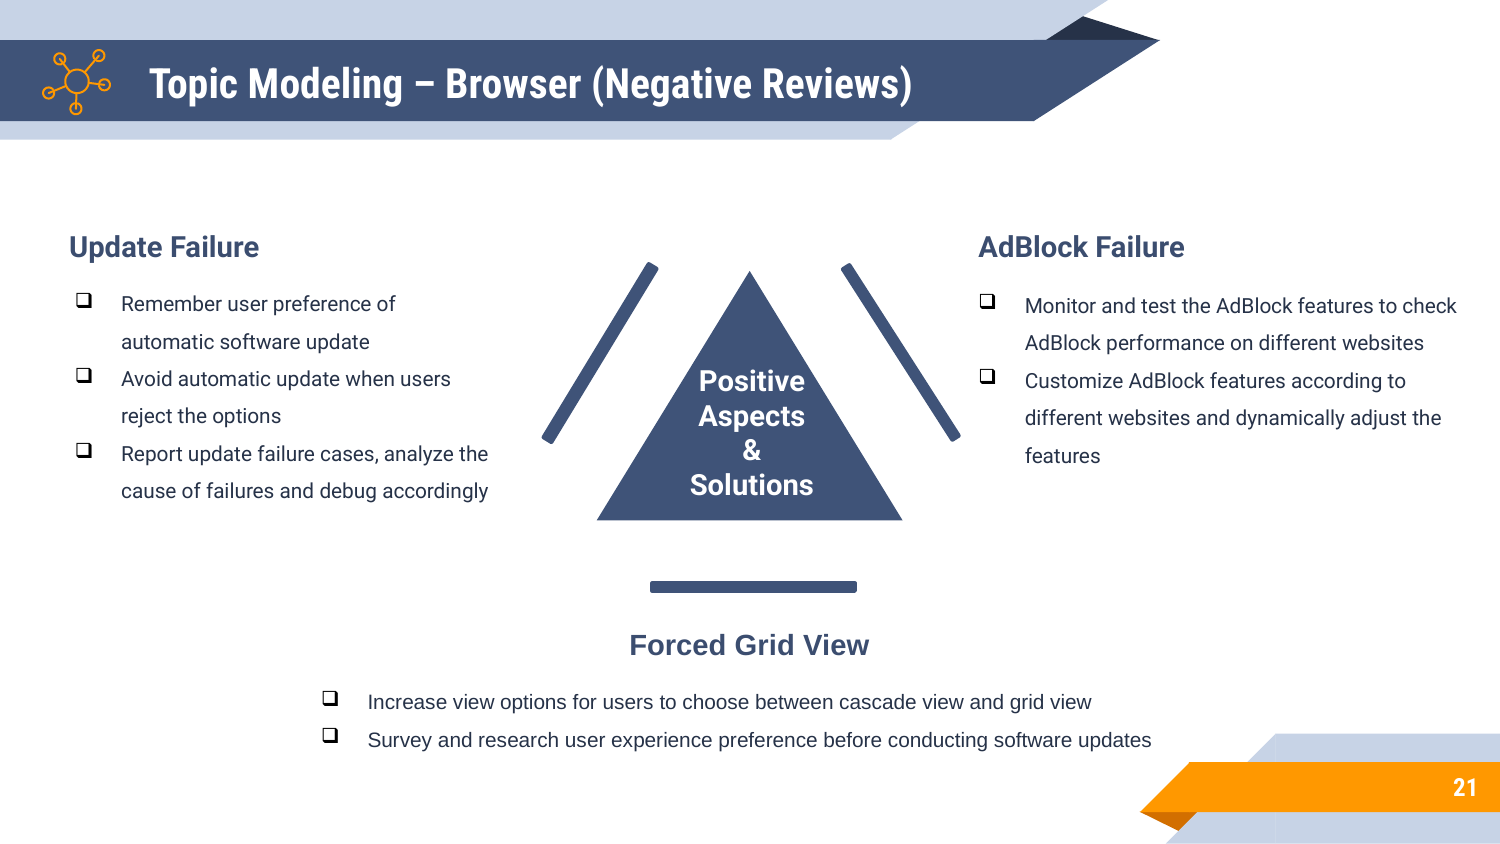

# Topic Modeling – Browser (Negative Reviews)

Update Failure
Remember user preference of automatic software update
Avoid automatic update when users reject the options
Report update failure cases, analyze the cause of failures and debug accordingly
AdBlock Failure
Monitor and test the AdBlock features to check AdBlock performance on different websites
Customize AdBlock features according to different websites and dynamically adjust the features

Positive
Aspects
&
Solutions

Forced Grid View
Increase view options for users to choose between cascade view and grid view
Survey and research user experience preference before conducting software updates
21